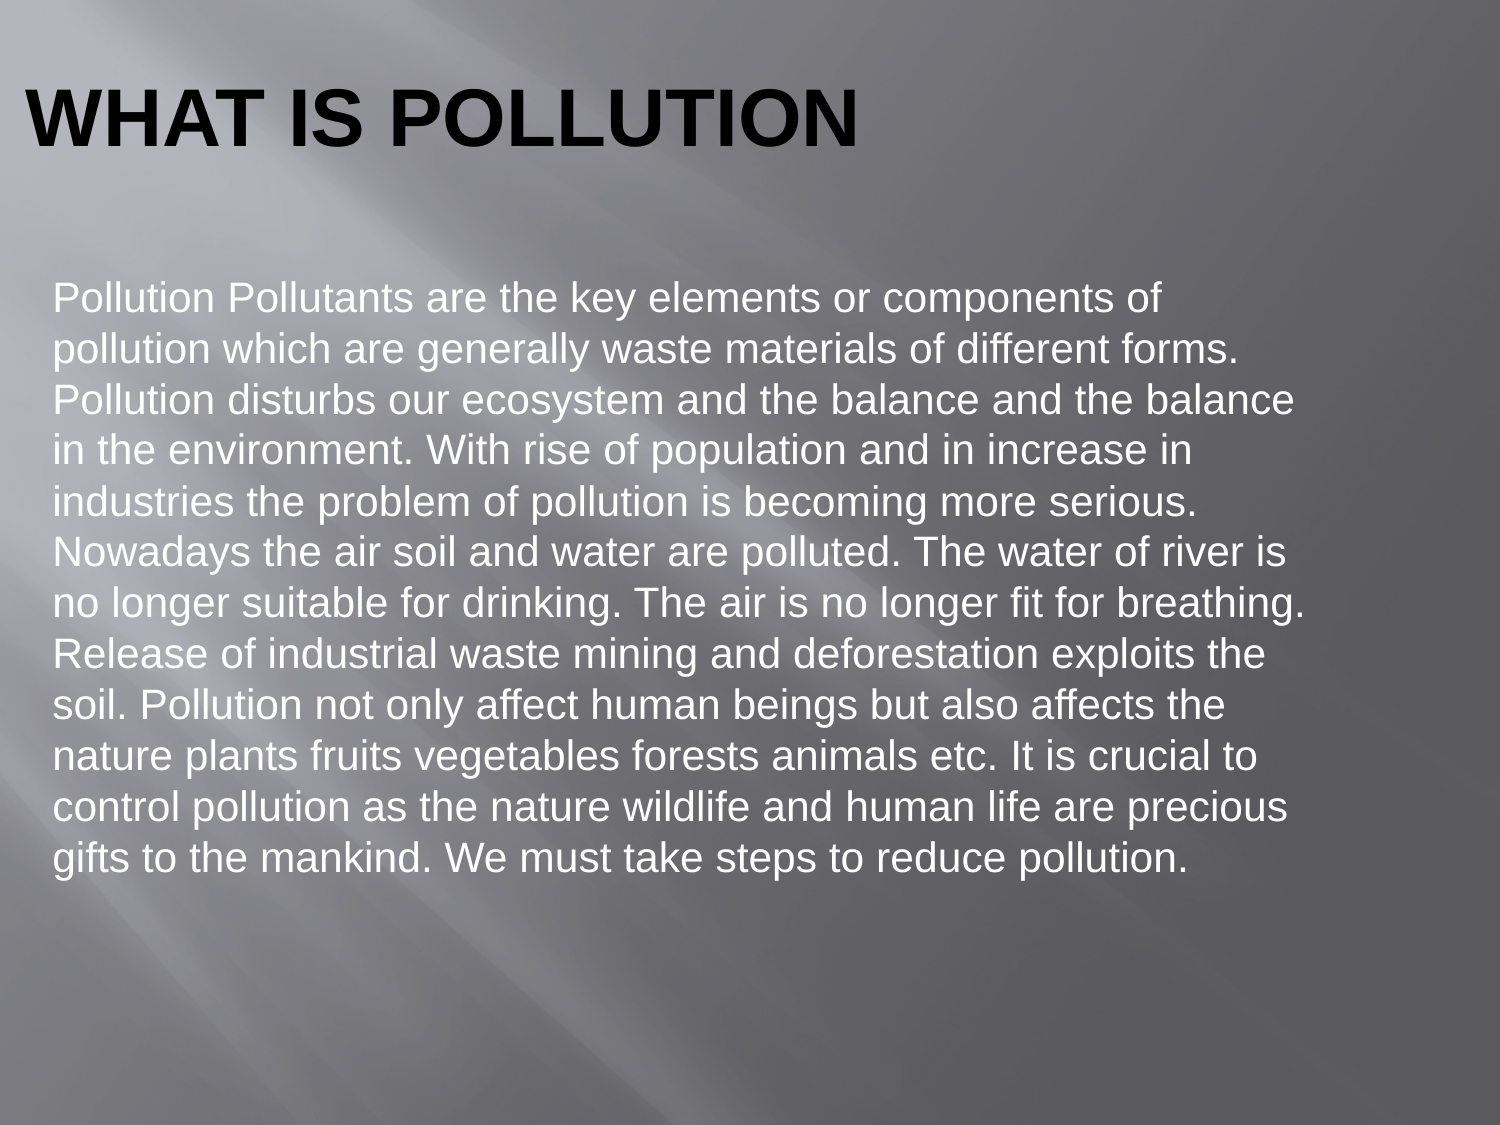

# What is pollution
Pollution Pollutants are the key elements or components of pollution which are generally waste materials of different forms. Pollution disturbs our ecosystem and the balance and the balance in the environment. With rise of population and in increase in industries the problem of pollution is becoming more serious. Nowadays the air soil and water are polluted. The water of river is no longer suitable for drinking. The air is no longer fit for breathing. Release of industrial waste mining and deforestation exploits the soil. Pollution not only affect human beings but also affects the nature plants fruits vegetables forests animals etc. It is crucial to control pollution as the nature wildlife and human life are precious gifts to the mankind. We must take steps to reduce pollution.